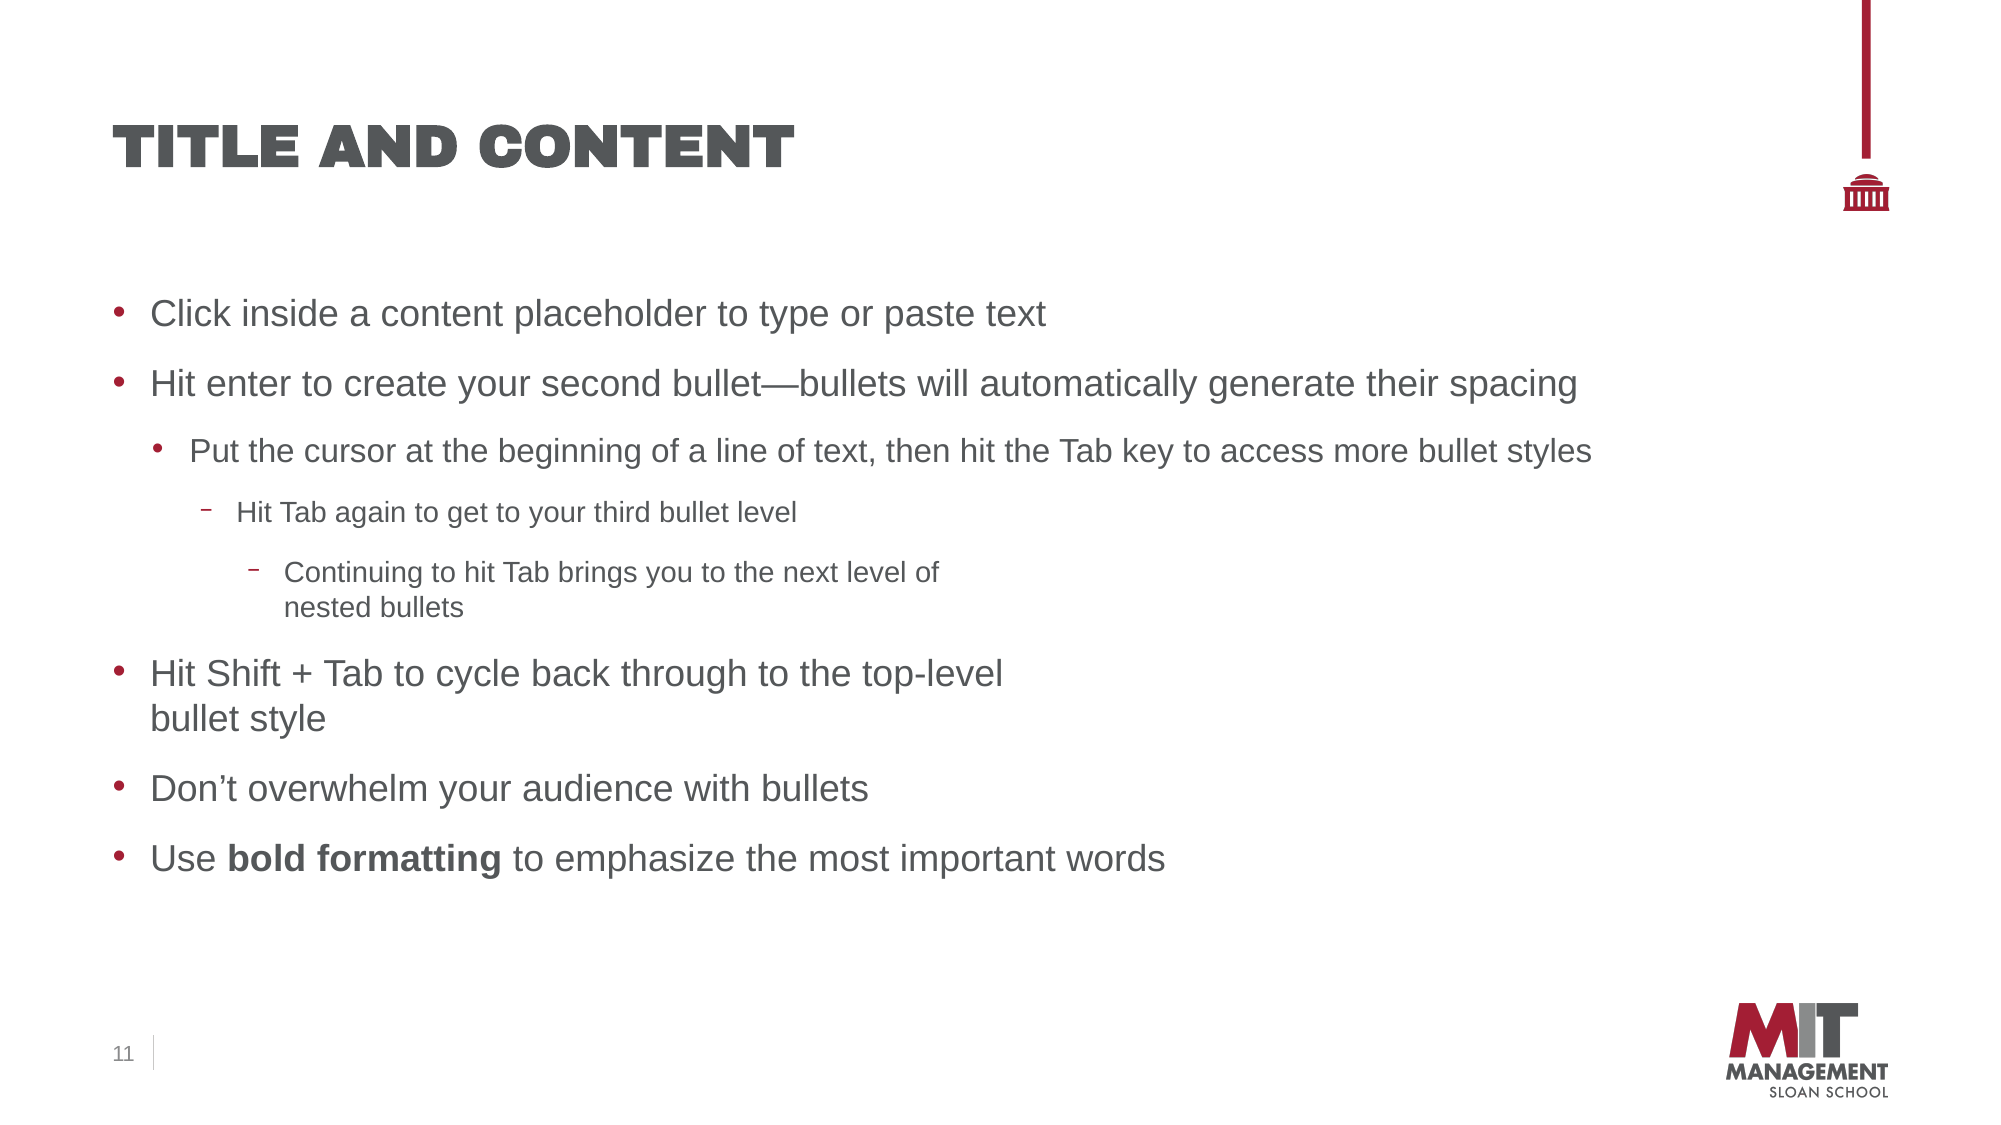

# Title and Content
Click inside a content placeholder to type or paste text
Hit enter to create your second bullet—bullets will automatically generate their spacing
Put the cursor at the beginning of a line of text, then hit the Tab key to access more bullet styles
Hit Tab again to get to your third bullet level
Continuing to hit Tab brings you to the next level of
nested bullets
Hit Shift + Tab to cycle back through to the top-level
bullet style
Don’t overwhelm your audience with bullets
Use bold formatting to emphasize the most important words

11